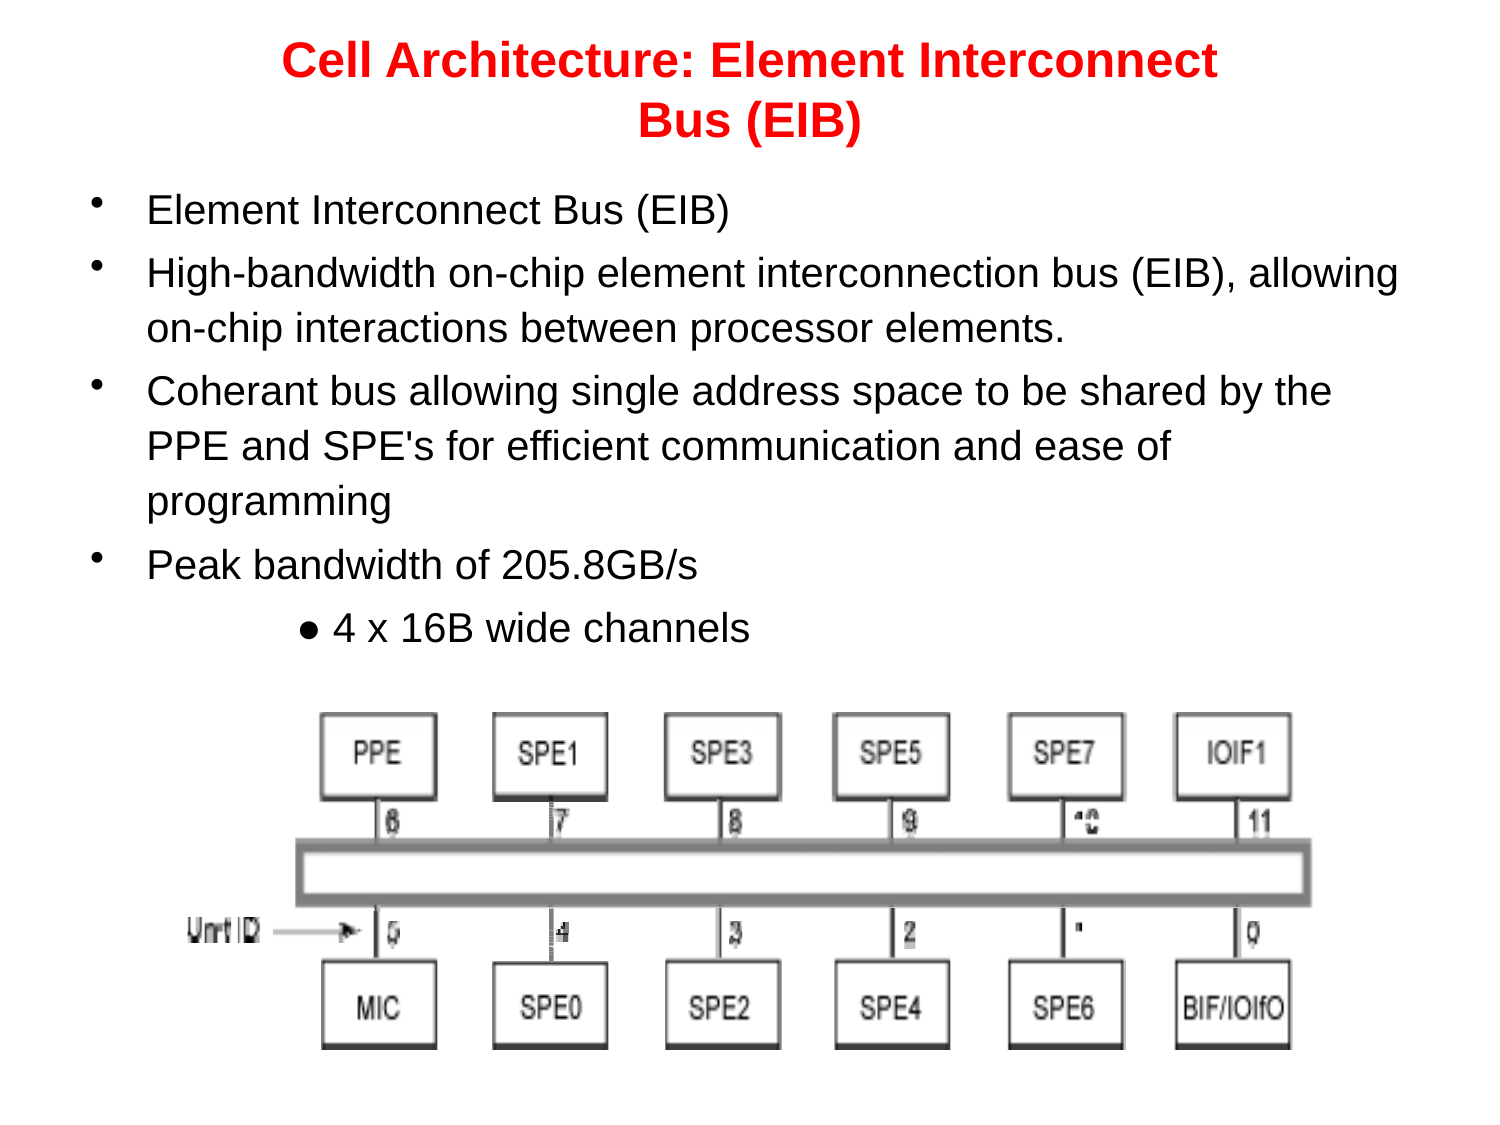

# Cell Architecture: Element Interconnect Bus (EIB)
Element Interconnect Bus (EIB)
High-bandwidth on-chip element interconnection bus (EIB), allowing on-chip interactions between processor elements.
Coherant bus allowing single address space to be shared by the PPE and SPE's for efficient communication and ease of programming
Peak bandwidth of 205.8GB/s
		● 4 x 16B wide channels